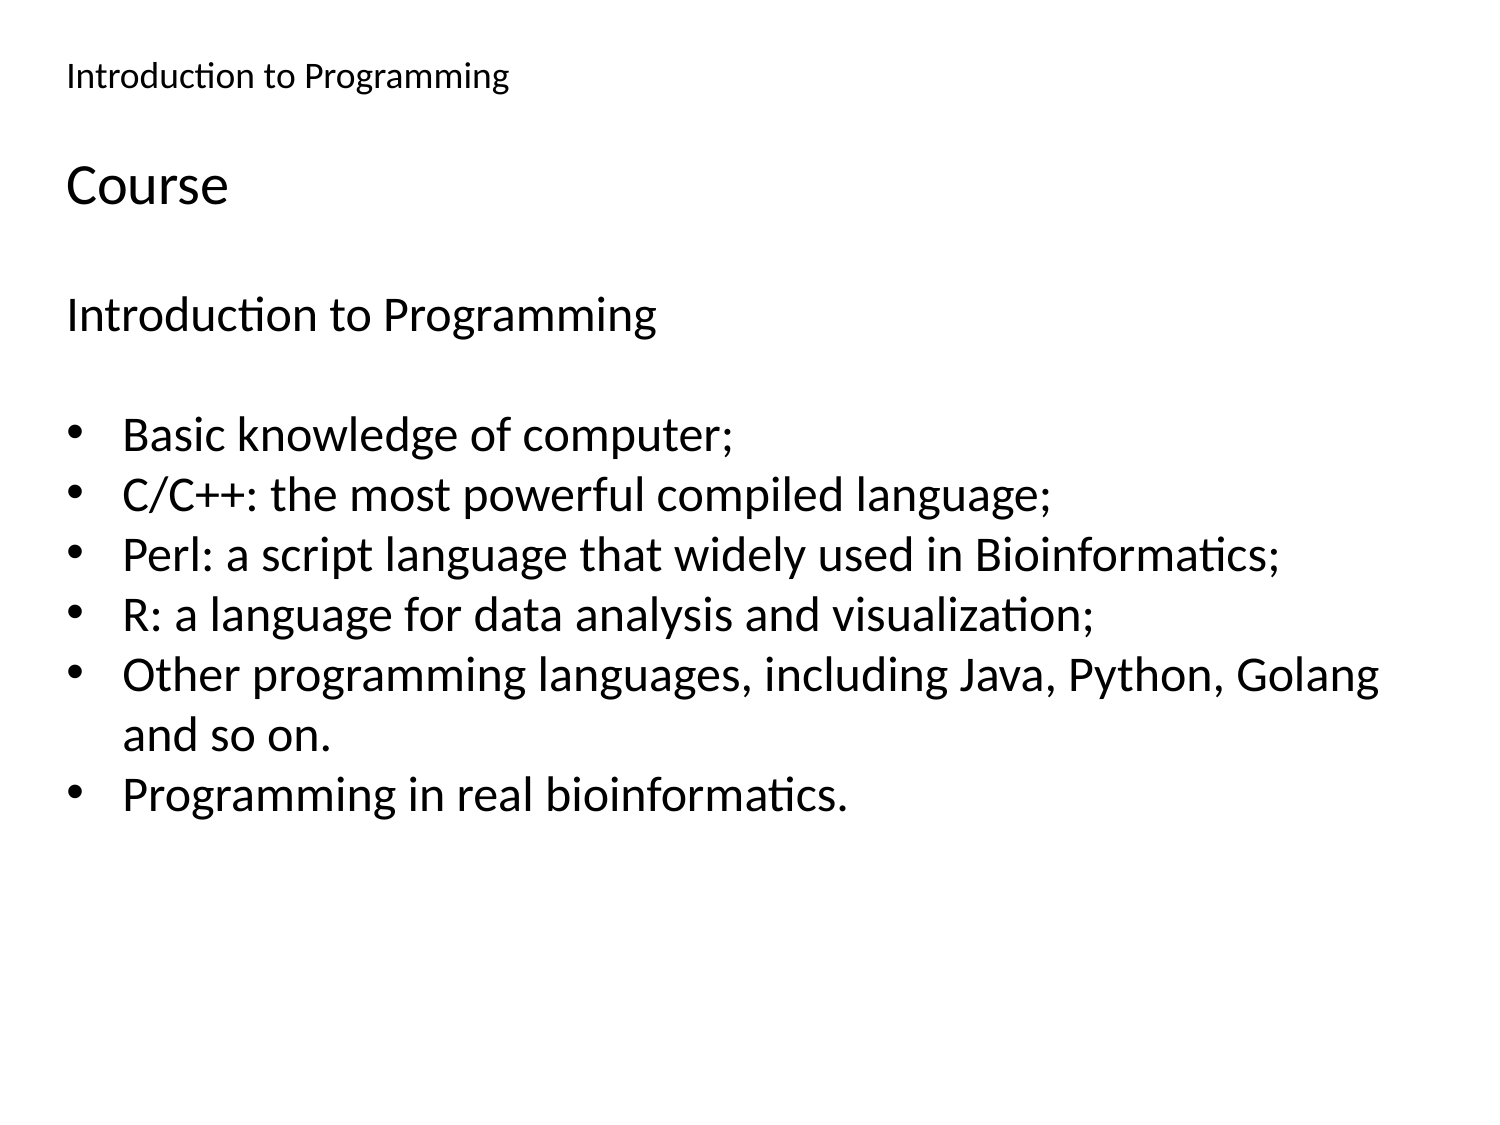

Introduction to Programming
Course

Introduction to Programming

Basic knowledge of computer;
C/C++: the most powerful compiled language;
Perl: a script language that widely used in Bioinformatics;
R: a language for data analysis and visualization;
Other programming languages, including Java, Python, Golang and so on.
Programming in real bioinformatics.